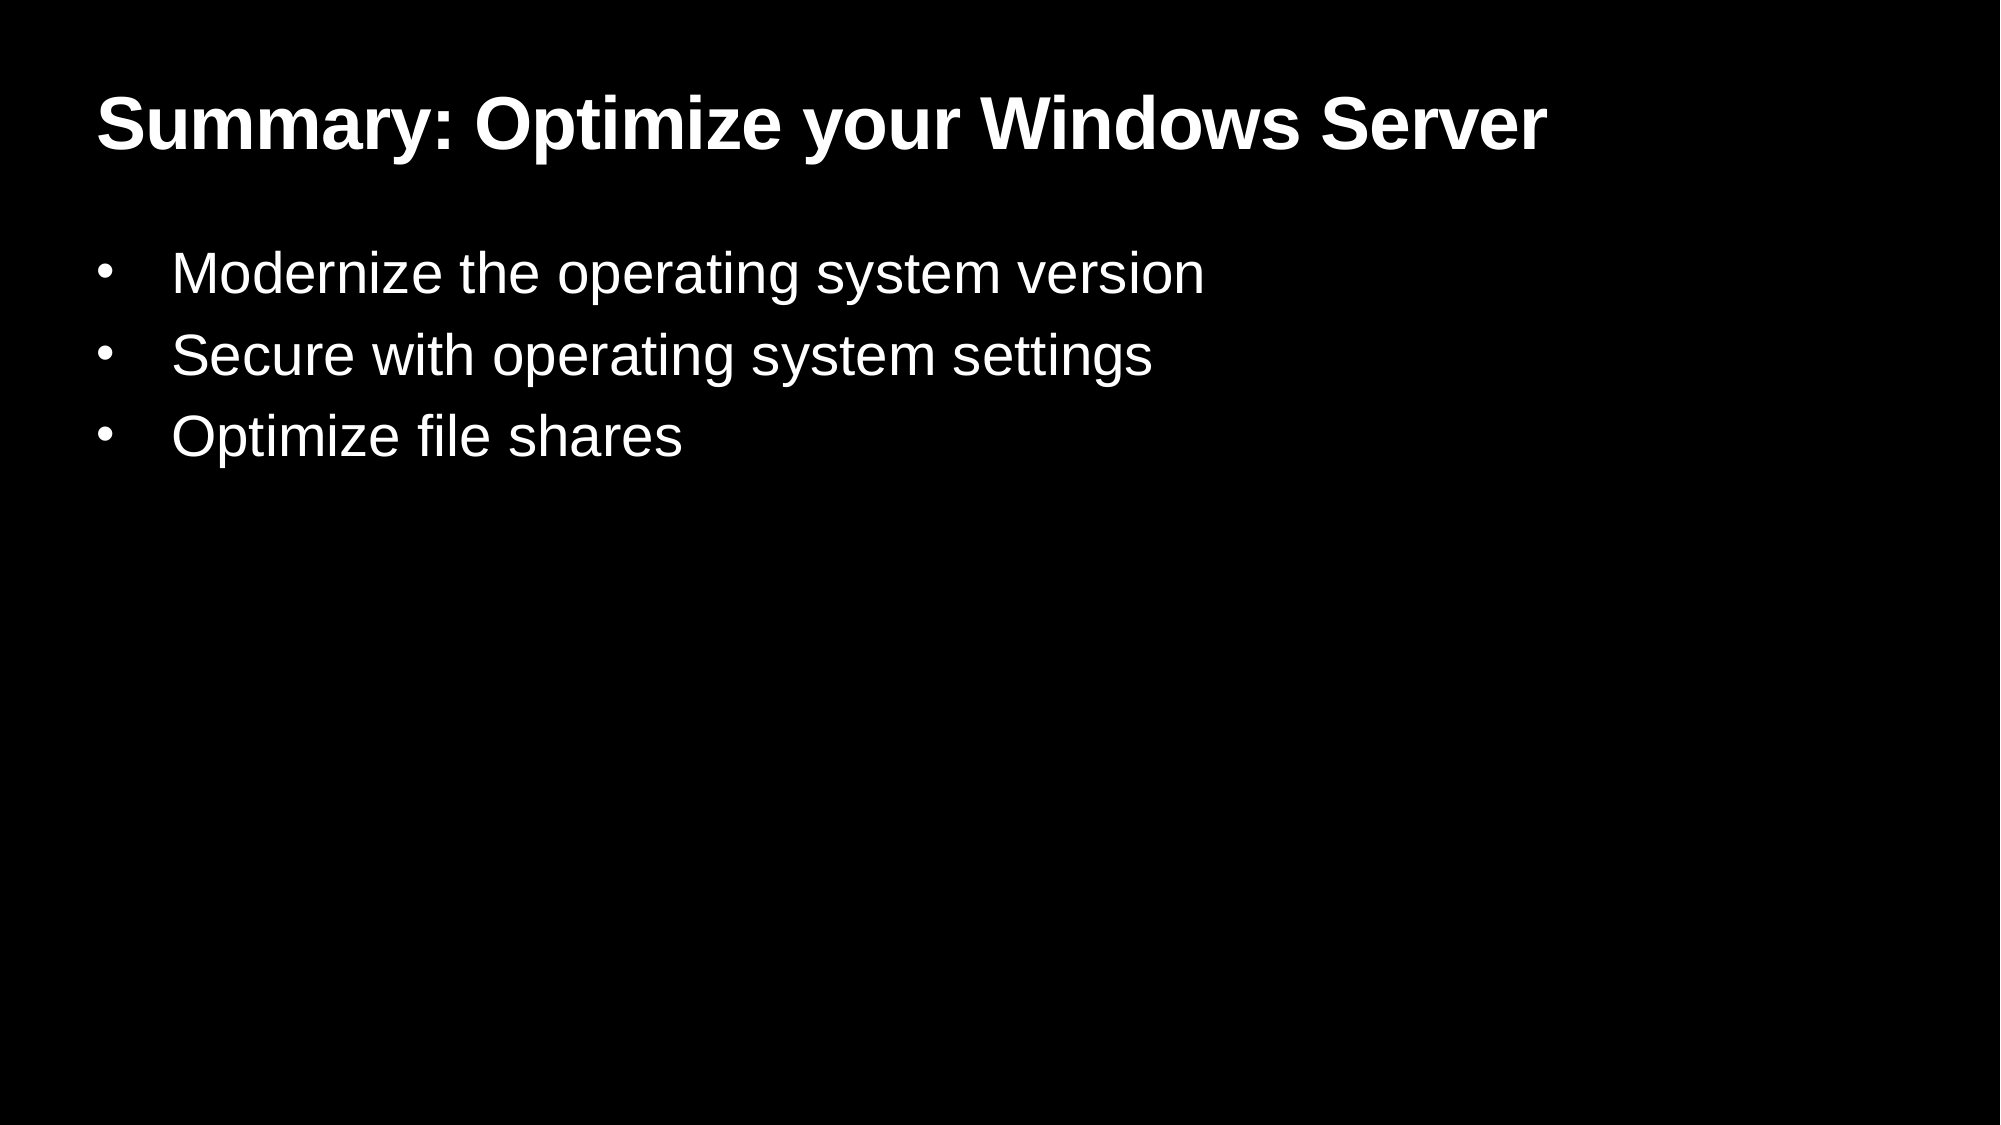

# Summary: Optimize your Windows Server
Modernize the operating system version
Secure with operating system settings
Optimize file shares